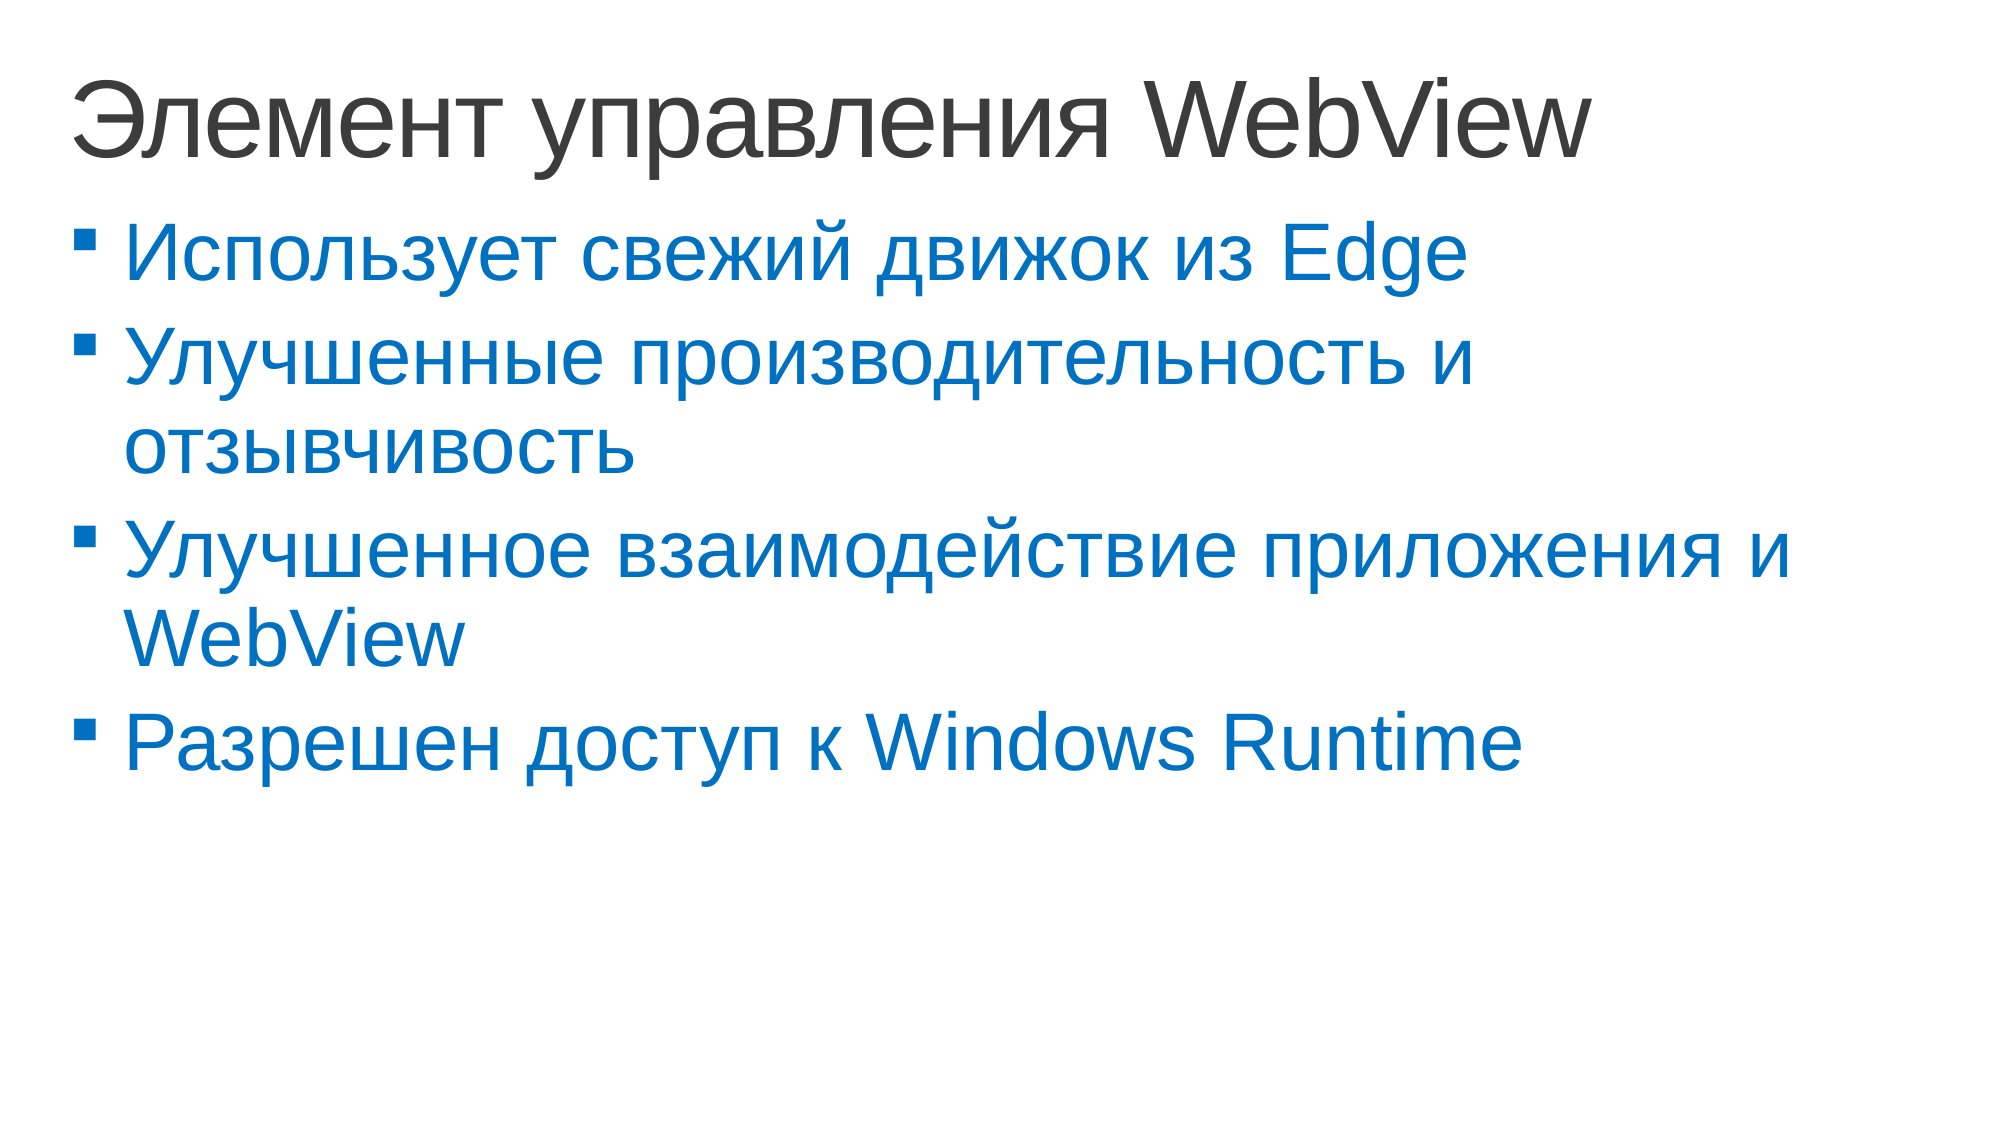

# Элемент управления WebView
Использует свежий движок из Edge
Улучшенные производительность и отзывчивость
Улучшенное взаимодействие приложения и WebView
Разрешен доступ к Windows Runtime